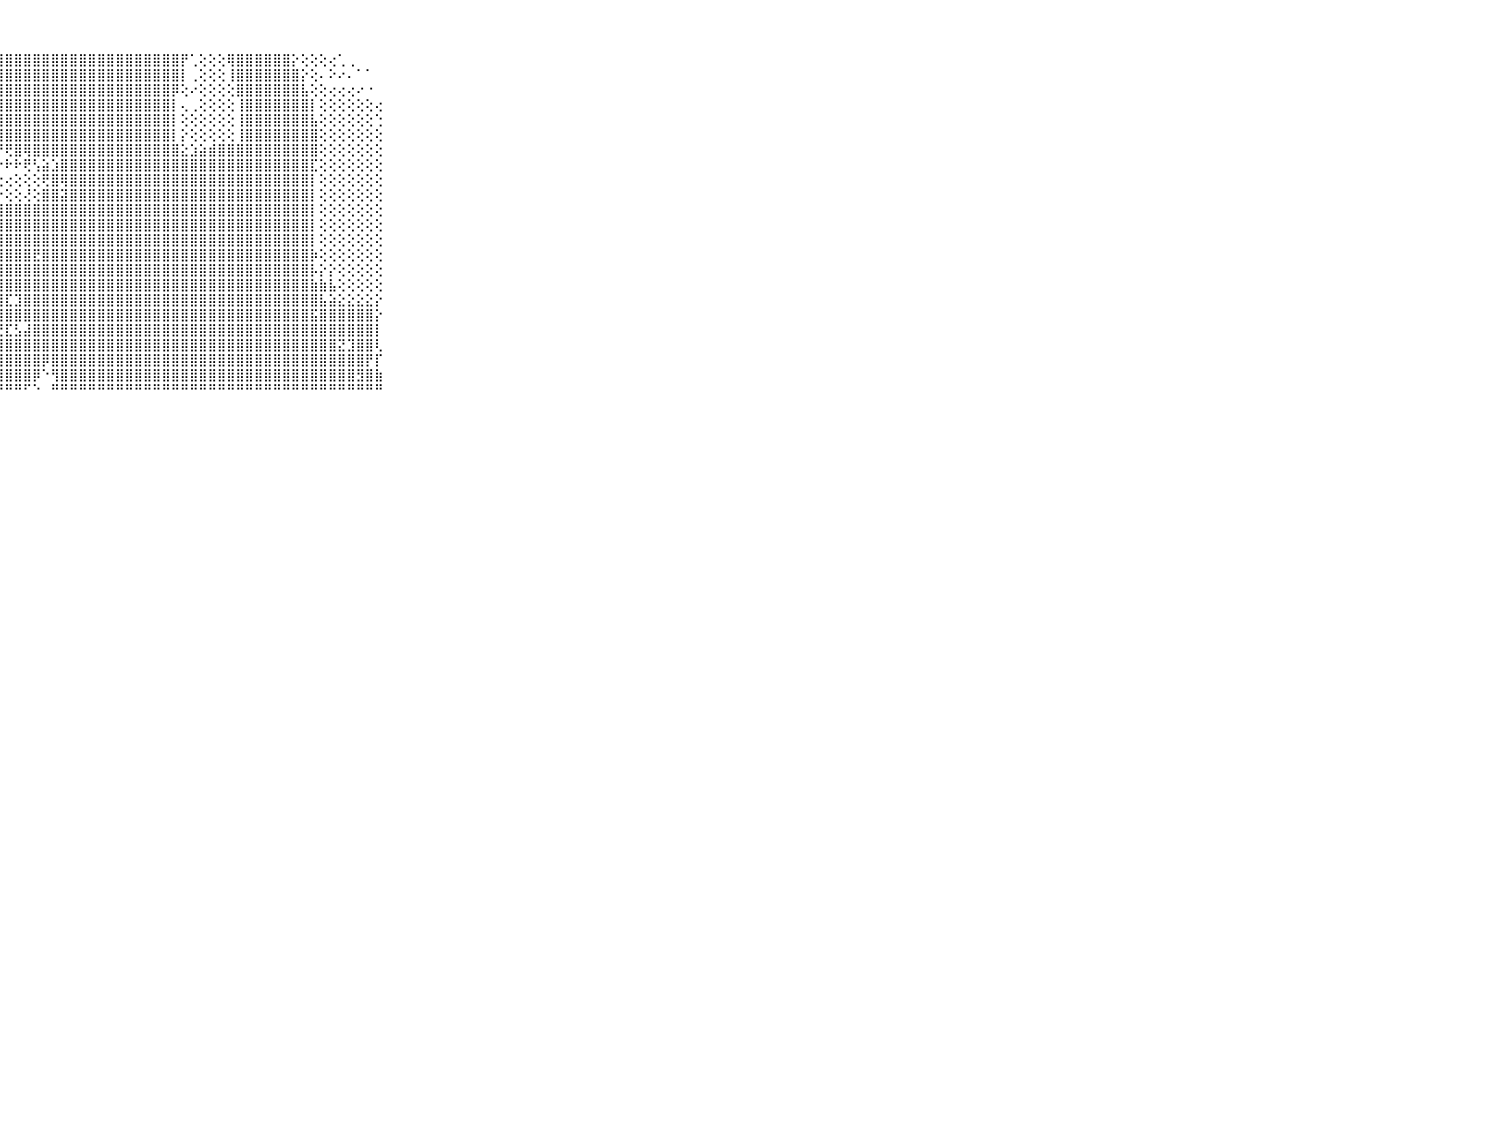

⠀⠀⠀⠀⠀⠀⠀⠀⠀⠀⠀⣿⣿⣿⣿⣿⣿⣿⣿⣿⣿⣿⣿⣿⣿⣿⣿⣿⣿⣿⣿⣿⣿⣿⣿⣿⣿⣿⣿⣿⣿⣿⣿⣿⣿⣿⣿⡟⢁⢕⢕⢕⢿⣿⣿⣿⣿⣿⣿⡕⢕⢕⢕⢔⢁⢀⠀⠀⠀⠀⠀⠀⠀⠀⠀⠀⠀⠀⠀⠀⠀
⠀⠀⠀⠀⠀⠀⠀⠀⠀⠀⠀⣿⣿⣿⣿⣿⣿⣿⣿⣿⣿⣿⣿⣿⣿⣿⣿⣿⣿⣿⣿⣿⣿⣿⣿⣿⣿⣿⣿⣿⣿⣿⣿⣿⣿⣿⣿⡇⢀⢕⢕⢕⢸⣿⣿⣿⣿⣿⣿⣿⡕⢕⠄⠕⠔⠄⠁⠁⠀⠀⠀⠀⠀⠀⠀⠀⠀⠀⠀⠀⠀
⠀⠀⠀⠀⠀⠀⠀⠀⠀⠀⠀⣿⣿⣿⣿⣿⣿⣿⣿⣿⣿⣿⣿⣿⣿⣿⣿⣿⣿⣿⣿⣿⣿⣿⣿⣿⣿⣿⣿⣿⣿⣿⣿⣿⣿⣿⡿⢕⠔⢕⢕⢕⢕⣿⣿⣿⣿⣿⣿⣿⣧⢕⢕⢔⢔⢔⠔⠐⠀⠀⠀⠀⠀⠀⠀⠀⠀⠀⠀⠀⠀
⠀⠀⠀⠀⠀⠀⠀⠀⠀⠀⠀⣿⣿⣿⣿⣿⣿⣿⣿⣿⣿⣿⣿⣿⣿⣿⣿⣿⣿⣿⣿⣿⣿⣿⣿⣿⣿⣿⣿⣿⣿⣿⣿⣿⣿⣿⡇⢄⢀⢕⢕⢕⢕⢸⣿⣿⣿⣿⣿⣿⣿⡇⢕⢕⢕⢕⢕⢕⢔⠀⠀⠀⠀⠀⠀⠀⠀⠀⠀⠀⠀
⠀⠀⠀⠀⠀⠀⠀⠀⠀⠀⠀⣿⣿⣿⣿⣿⣿⣿⣿⣿⣿⣿⣿⣿⣿⣿⣿⣿⣿⣿⣿⣿⣿⣿⣿⣿⣿⣿⣿⣿⣿⣿⣿⣿⣿⣿⡇⢕⢕⢕⢕⢕⢕⢸⣿⣿⣿⣿⣿⣿⣿⣧⢕⢕⢕⢕⢕⢕⢑⠀⠀⠀⠀⠀⠀⠀⠀⠀⠀⠀⠀
⠀⠀⠀⠀⠀⠀⠀⠀⠀⠀⠀⣿⣿⣿⣿⣿⣿⣿⣿⣿⣿⣿⣿⣿⣿⣿⣿⣿⣿⣿⣿⣿⣿⣿⣿⣿⣿⣿⣿⣿⣿⣿⣿⣿⣿⣿⡇⡕⢕⢕⢕⢕⢕⢸⣿⣿⣿⣿⣿⣿⣿⣿⢕⢕⢕⢕⢕⢕⢕⠀⠀⠀⠀⠀⠀⠀⠀⠀⠀⠀⠀
⠀⠀⠀⠀⠀⠀⠀⠀⠀⠀⠀⣿⣿⣿⣿⣿⣿⣿⣿⣿⣿⣿⣿⢿⢟⢋⢙⠝⢟⣿⢿⣿⣿⣿⣿⣿⣿⣿⣿⣿⣿⣿⣿⣿⣿⣿⣿⣕⣱⣵⣾⣿⣿⣿⣿⣿⣿⣿⣿⣿⣿⣿⢕⢕⢕⢕⢕⢕⢕⠀⠀⠀⠀⠀⠀⠀⠀⠀⠀⠀⠀
⠀⠀⠀⠀⠀⠀⠀⠀⠀⠀⠀⣿⣿⣿⣿⣿⣿⣿⣿⣿⡿⠁⠀⢄⣑⢰⢕⠗⠗⠗⢟⢣⣵⣱⣿⣿⣿⣿⣿⣿⣿⣿⣿⣿⣿⣿⣿⣿⣿⣿⣿⣿⣿⣿⣿⣿⣿⣿⣿⣿⣿⣏⢕⢕⢕⢕⢕⢕⢕⠀⠀⠀⠀⠀⠀⠀⠀⠀⠀⠀⠀
⠀⠀⠀⠀⠀⠀⠀⠀⠀⠀⠀⣿⣿⣿⣿⣿⣿⣿⣿⢕⠕⢕⣔⢕⢕⢕⢔⢔⢔⢕⢕⢕⢟⣿⢿⣿⣿⣿⣿⣿⣿⣿⣿⣿⣿⣿⣿⣿⣿⣿⣿⣿⣿⣿⣿⣿⣿⣿⣿⣿⣿⡇⢕⢕⢕⢕⢕⢕⢕⠀⠀⠀⠀⠀⠀⠀⠀⠀⠀⠀⠀
⠀⠀⠀⠀⠀⠀⠀⠀⠀⠀⠀⣿⣿⣿⣿⣿⣿⣿⢕⢕⢕⢕⢕⢕⢕⣕⣕⡕⢕⢕⢜⢕⣿⣿⣽⣿⣿⣿⣿⣿⣿⣿⣿⣿⣿⣿⣿⣿⣿⣿⣿⣿⣿⣿⣿⣿⣿⣿⣿⣿⣿⡇⢕⢕⢕⢕⢕⢕⢕⠀⠀⠀⠀⠀⠀⠀⠀⠀⠀⠀⠀
⠀⠀⠀⠀⠀⠀⠀⠀⠀⠀⠀⣿⣿⣿⣿⣿⣿⣿⢕⢕⢕⣼⣿⣿⣿⣿⣿⣿⣿⣿⣿⣿⣿⣿⣿⣿⣿⣿⣿⣿⣿⣿⣿⣿⣿⣿⣿⣿⣿⣿⣿⣿⣿⣿⣿⣿⣿⣿⣿⣿⣿⡇⢕⢕⢕⢕⢕⢕⢕⠀⠀⠀⠀⠀⠀⠀⠀⠀⠀⠀⠀
⠀⠀⠀⠀⠀⠀⠀⠀⠀⠀⠀⣿⣿⣿⣿⣿⣿⡇⢕⢕⣼⣿⣿⣿⣿⣿⣿⣿⣿⣿⣿⣿⣿⣿⣿⣿⣿⣿⣿⣿⣿⣿⣿⣿⣿⣿⣿⣿⣿⣿⣿⣿⣿⣿⣿⣿⣿⣿⣿⣿⣿⡇⢕⢕⢕⢕⢕⢕⢕⠀⠀⠀⠀⠀⠀⠀⠀⠀⠀⠀⠀
⠀⠀⠀⠀⠀⠀⠀⠀⠀⠀⠀⣿⣿⣿⣿⣿⣿⡇⠁⢱⣿⣿⣿⣿⣿⣿⣿⣿⣿⣿⣿⣿⣿⣿⣿⣿⣿⣿⣿⣿⣿⣿⣿⣿⣿⣿⣿⣿⣿⣿⣿⣿⣿⣿⣿⣿⣿⣿⣿⣿⣿⡇⢕⢕⢕⢕⢕⢕⢕⠀⠀⠀⠀⠀⠀⠀⠀⠀⠀⠀⠀
⠀⠀⠀⠀⠀⠀⠀⠀⠀⠀⠀⣿⣿⣿⣿⣿⣿⡇⠁⢱⣿⣿⣿⣿⣿⣿⣿⣿⣿⣿⣿⣟⣿⣿⣿⣿⣿⣿⣿⣿⣿⣿⣿⣿⣿⣿⣿⣿⣿⣿⣿⣿⣿⣿⣿⣿⣿⣿⣿⣿⣿⡷⢕⢕⢕⢕⢕⢕⢕⠀⠀⠀⠀⠀⠀⠀⠀⠀⠀⠀⠀
⠀⠀⠀⠀⠀⠀⠀⠀⠀⠀⠀⣿⣿⣿⣿⣿⣿⣿⡔⢸⣿⣿⣿⣿⣿⣿⣿⣿⣿⣿⣿⣿⣿⣿⣿⣿⣿⣿⣿⣿⣿⣿⣿⣿⣿⣿⣿⣿⣿⣿⣿⣿⣿⣿⣿⣿⣿⣿⣿⣿⣿⡧⡕⡕⢕⢕⢕⢕⢕⠀⠀⠀⠀⠀⠀⠀⠀⠀⠀⠀⠀
⠀⠀⠀⠀⠀⠀⠀⠀⠀⠀⠀⣿⣿⣿⣿⣿⣿⣿⣿⣿⣿⣿⣿⣿⣿⣿⣿⣿⣿⣿⣿⣿⣿⣿⣿⣿⣿⣿⣿⣿⣿⣿⣿⣿⣿⣿⣿⣿⣿⣿⣿⣿⣿⣿⣿⣿⣿⣿⣿⣿⣿⣷⣷⣧⢕⢕⢕⢕⢕⠀⠀⠀⠀⠀⠀⠀⠀⠀⠀⠀⠀
⠀⠀⠀⠀⠀⠀⠀⠀⠀⠀⠀⣿⣿⣿⣿⣿⣿⣿⣿⣿⣿⣿⣿⣿⣿⣿⣿⣿⣏⣹⣿⣿⣿⣿⣿⣿⣿⣿⣿⣿⣿⣿⣿⣿⣿⣿⣿⣿⣿⣿⣿⣿⣿⣿⣿⣿⣿⣿⣿⣿⣿⣿⣧⣵⣕⣕⣕⣕⡕⠀⠀⠀⠀⠀⠀⠀⠀⠀⠀⠀⠀
⠀⠀⠀⠀⠀⠀⠀⠀⠀⠀⠀⣿⣿⣿⣿⣿⣿⣿⣿⣿⣿⣿⣿⣿⣿⣿⢿⣿⣿⣿⣿⣿⣿⣿⣿⣿⣿⣿⣿⣿⣿⣿⣿⣿⣿⣿⣿⣿⣿⣿⣿⣿⣿⣿⣿⣿⣿⣿⣿⣿⣿⣯⣿⣿⣿⣿⣿⣿⡕⠀⠀⠀⠀⠀⠀⠀⠀⠀⠀⠀⠀
⠀⠀⠀⠀⠀⠀⠀⠀⠀⠀⠀⣿⣿⣿⣿⣿⣿⣿⣿⣿⣿⣿⣿⣿⣧⣽⣽⣟⣏⣣⣼⣿⣿⣿⣿⣿⣿⣿⣿⣿⣿⣿⣿⣿⣿⣿⣿⣿⣿⣿⣿⣿⣿⣿⣿⣿⣿⣿⣿⣿⣿⣿⣿⣿⣿⣿⣿⣿⡇⠀⠀⠀⠀⠀⠀⠀⠀⠀⠀⠀⠀
⠀⠀⠀⠀⠀⠀⠀⠀⠀⠀⠀⣿⣿⣿⣿⣿⣿⣿⣿⢟⣿⣿⣿⣿⣿⣿⣿⣿⣿⣿⣿⣿⣿⣿⣿⣿⣿⣿⣿⣿⣿⣿⣿⣿⣿⣿⣿⣿⣿⣿⣿⣿⣿⣿⣿⣿⣿⣿⣿⣿⣿⣿⣿⣿⣝⣹⣿⣿⢇⠀⠀⠀⠀⠀⠀⠀⠀⠀⠀⠀⠀
⠀⠀⠀⠀⠀⠀⠀⠀⠀⠀⠀⣿⣿⣿⣿⣿⣿⡿⠃⢕⣿⣿⣿⣿⣿⣿⣿⣿⣿⣿⣿⣿⡿⣿⣿⣿⣿⣿⣿⣿⣿⣿⣿⣿⣿⣿⣿⣿⣿⣿⣿⣿⣿⣿⣿⣿⣿⣿⣿⣿⣿⣿⣿⣿⣿⣿⣿⡟⡏⠀⠀⠀⠀⠀⠀⠀⠀⠀⠀⠀⠀
⠀⠀⠀⠀⠀⠀⠀⠀⠀⠀⠀⣿⣿⣿⣿⣿⣿⡇⢔⢕⢿⣿⣿⣿⣿⢻⢿⣿⣿⣿⣿⡿⠑⢻⣿⣿⣿⣿⣿⣿⣿⣿⣿⣿⣿⣿⣿⣿⣿⣿⣿⣿⣿⣿⣿⣿⣿⣿⣿⣿⣿⣿⣿⣿⣿⣿⣻⣿⣷⠀⠀⠀⠀⠀⠀⠀⠀⠀⠀⠀⠀
⠀⠀⠀⠀⠀⠀⠀⠀⠀⠀⠀⠛⠛⠛⠛⠛⠛⠃⠑⠀⠘⠛⠛⠛⠛⠃⠑⠙⠛⠛⠋⠑⠀⠛⠛⠛⠛⠛⠛⠛⠛⠛⠛⠛⠛⠛⠛⠛⠛⠛⠛⠛⠛⠛⠛⠛⠛⠛⠛⠛⠛⠛⠛⠛⠛⠛⠛⠛⠛⠀⠀⠀⠀⠀⠀⠀⠀⠀⠀⠀⠀